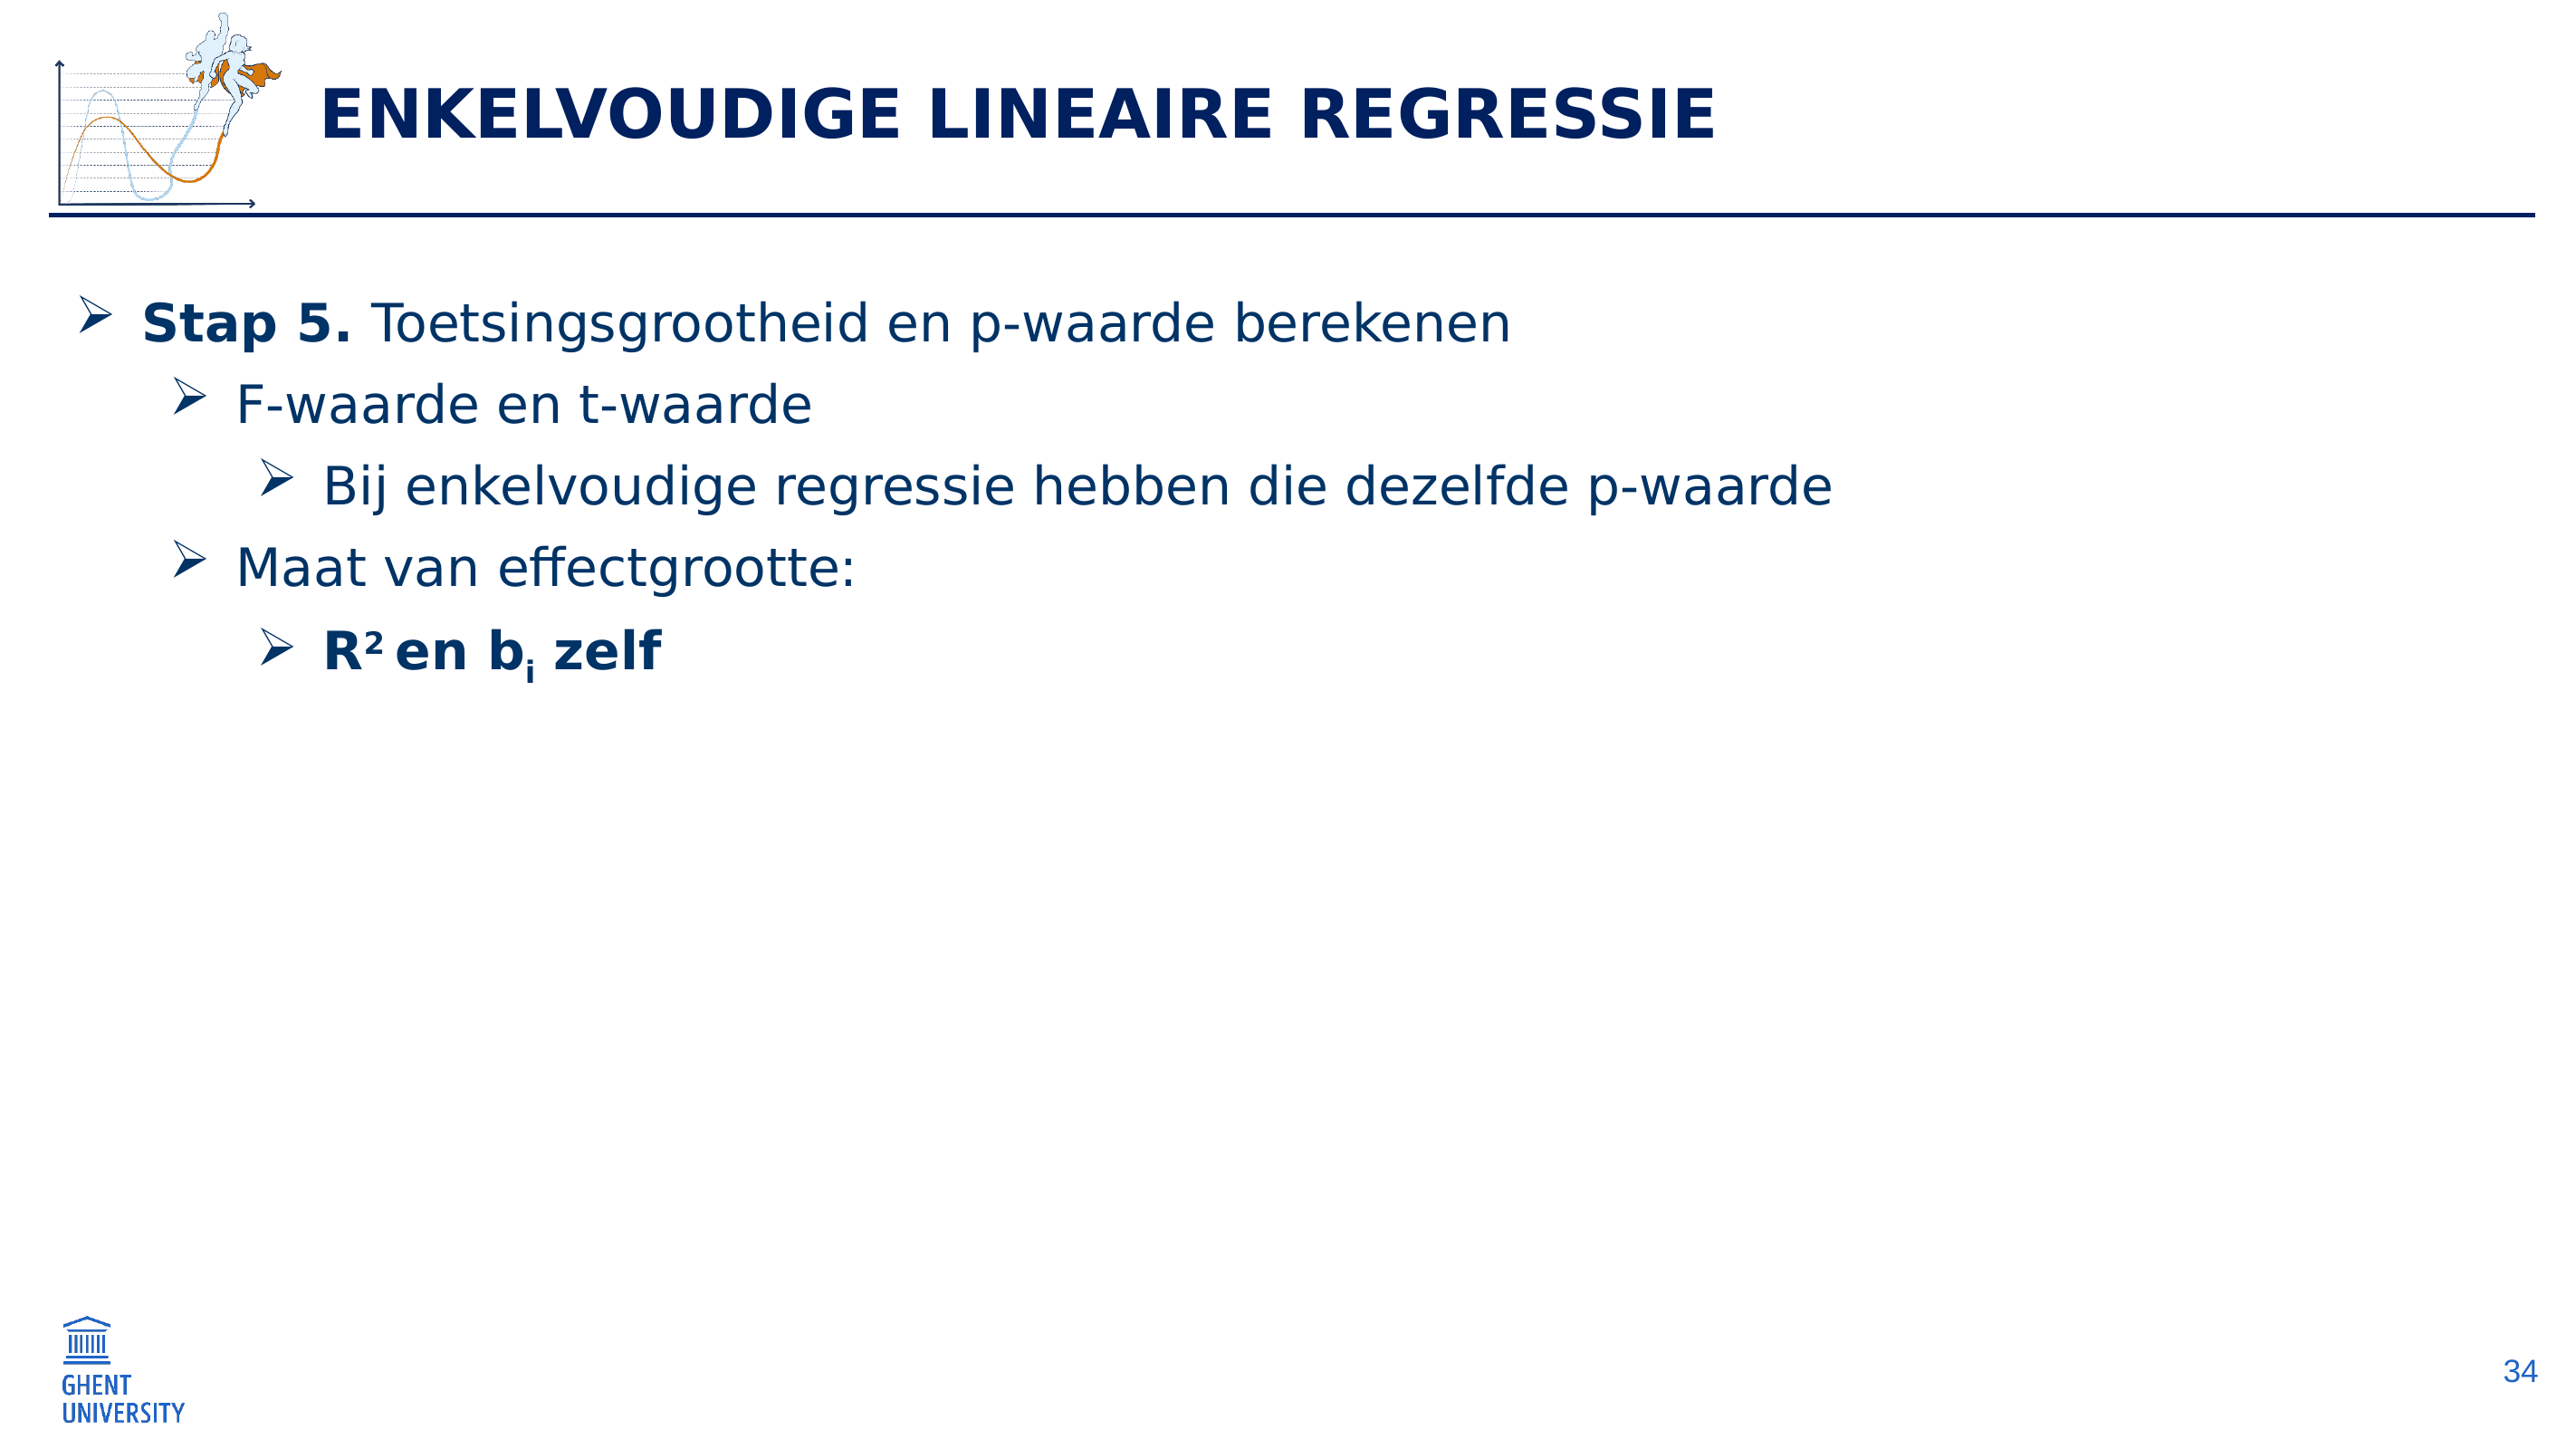

# Enkelvoudige lineaire regressie
Stap 5. Toetsingsgrootheid en p-waarde berekenen
F-waarde en t-waarde
Bij enkelvoudige regressie hebben die dezelfde p-waarde
Maat van effectgrootte:
R2 en bi zelf

34